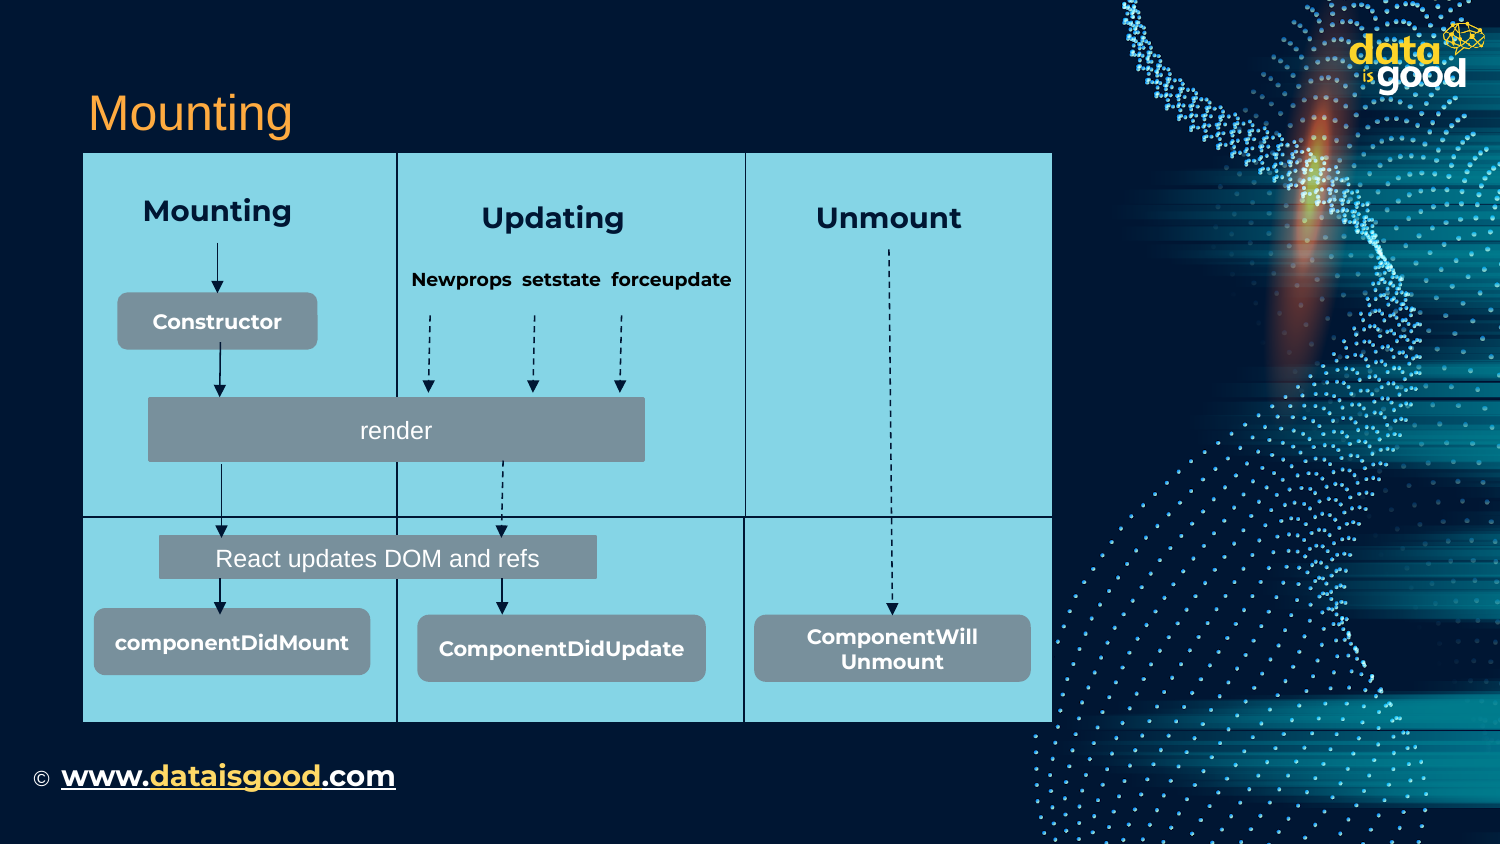

# Mounting

Mounting
Updating
Unmount
Newprops  setstate  forceupdate
Constructor
render

React updates DOM and refs
componentDidMount
ComponentDidUpdate
ComponentWill
Unmount